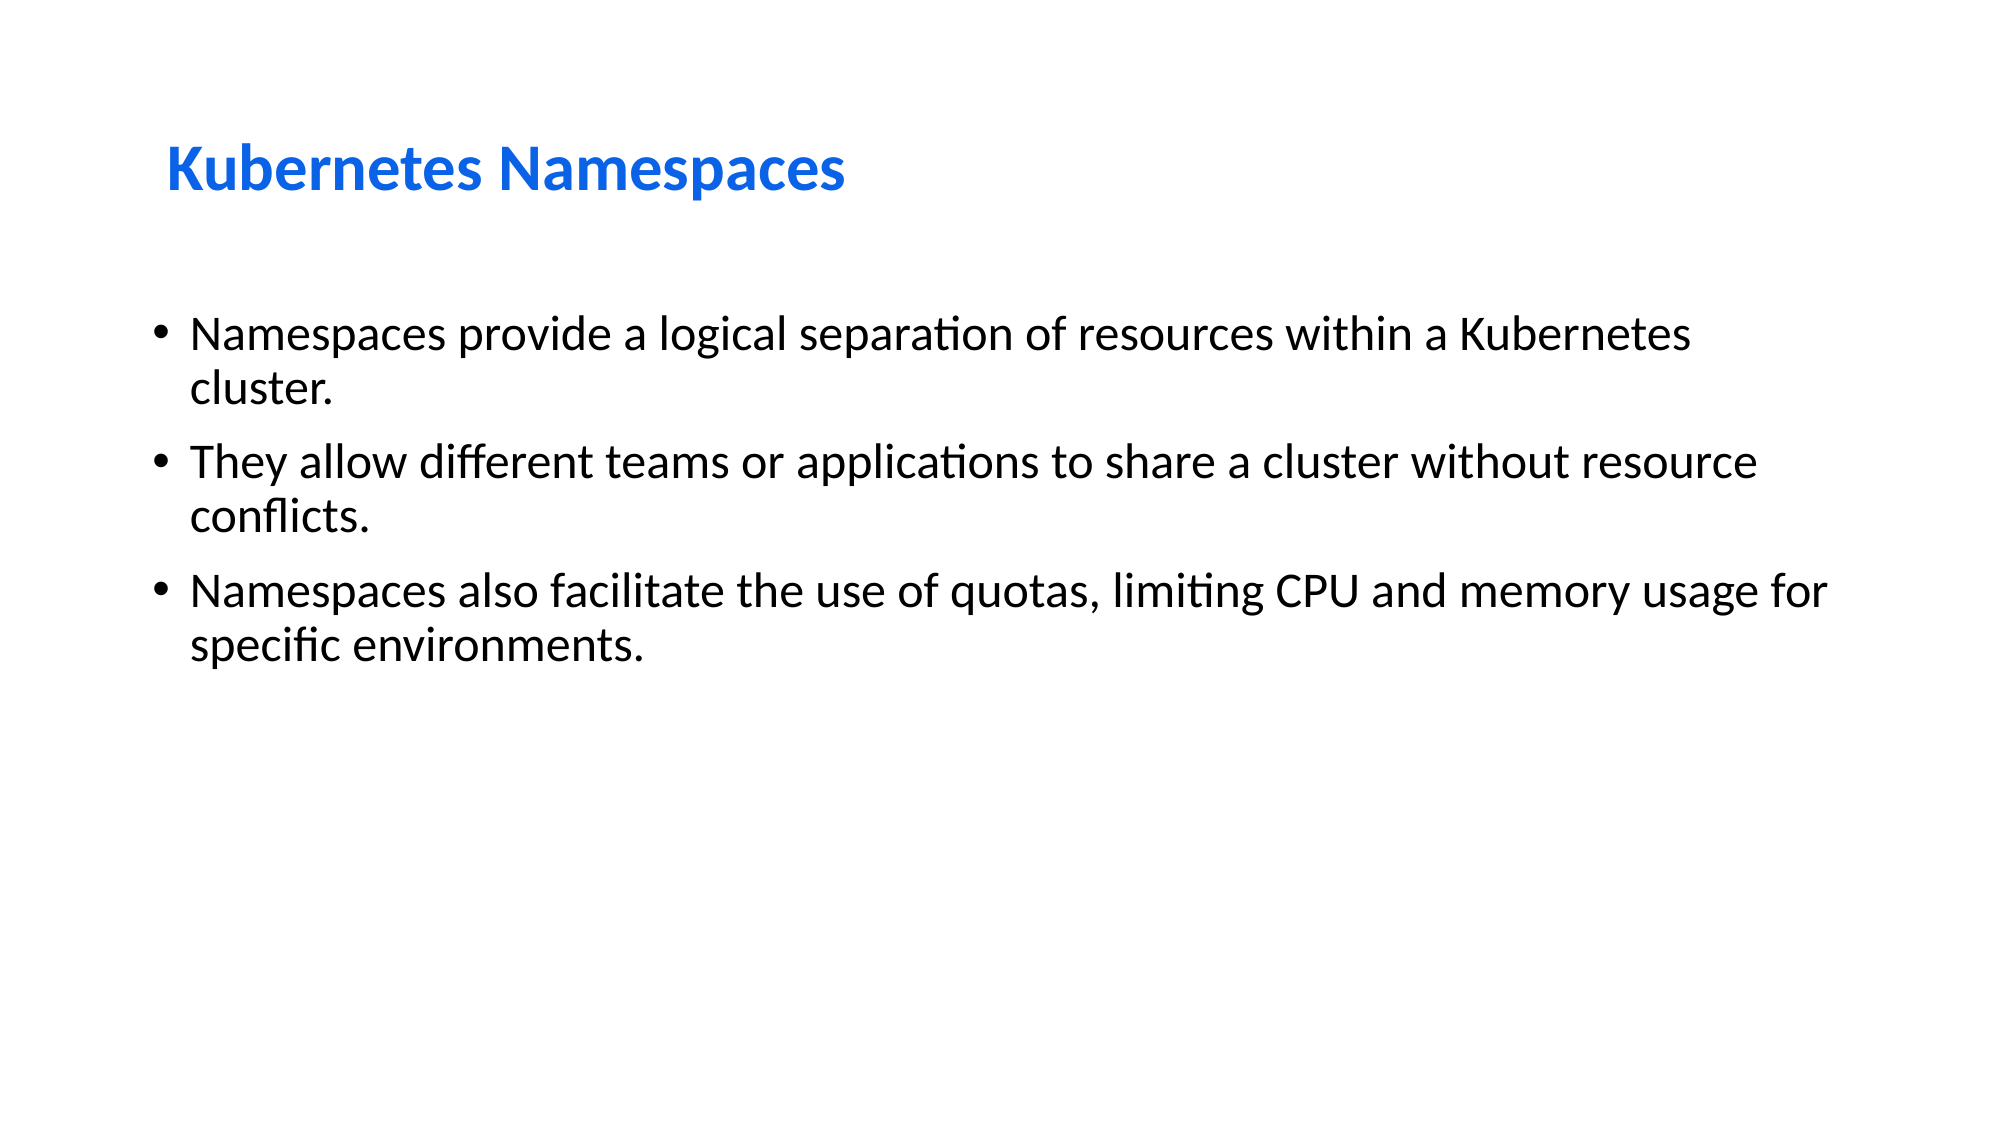

# Kubernetes Namespaces
Namespaces provide a logical separation of resources within a Kubernetes cluster.
They allow different teams or applications to share a cluster without resource conflicts.
Namespaces also facilitate the use of quotas, limiting CPU and memory usage for specific environments.